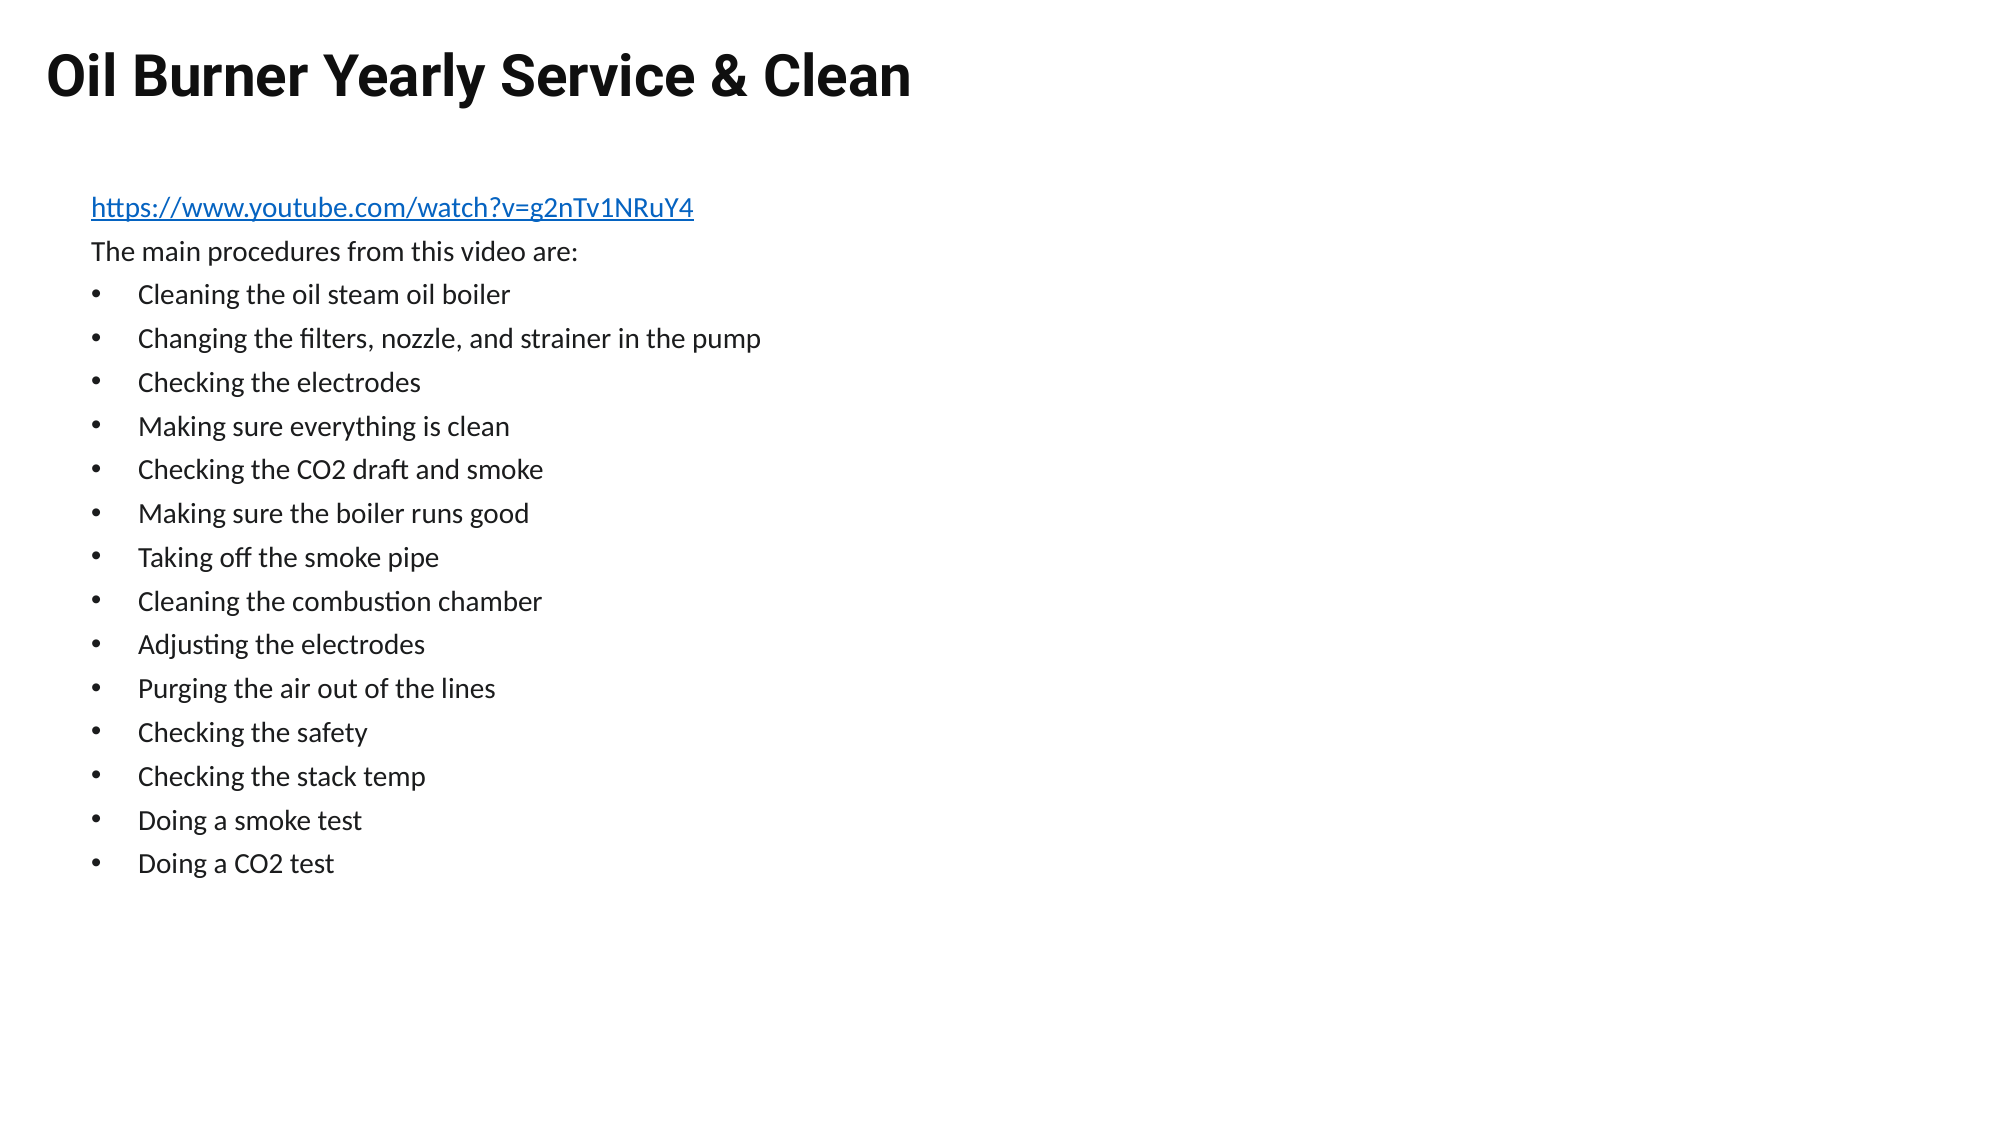

Oil Burner Yearly Service & Clean
https://www.youtube.com/watch?v=g2nTv1NRuY4
The main procedures from this video are:
Cleaning the oil steam oil boiler
Changing the filters, nozzle, and strainer in the pump
Checking the electrodes
Making sure everything is clean
Checking the CO2 draft and smoke
Making sure the boiler runs good
Taking off the smoke pipe
Cleaning the combustion chamber
Adjusting the electrodes
Purging the air out of the lines
Checking the safety
Checking the stack temp
Doing a smoke test
Doing a CO2 test